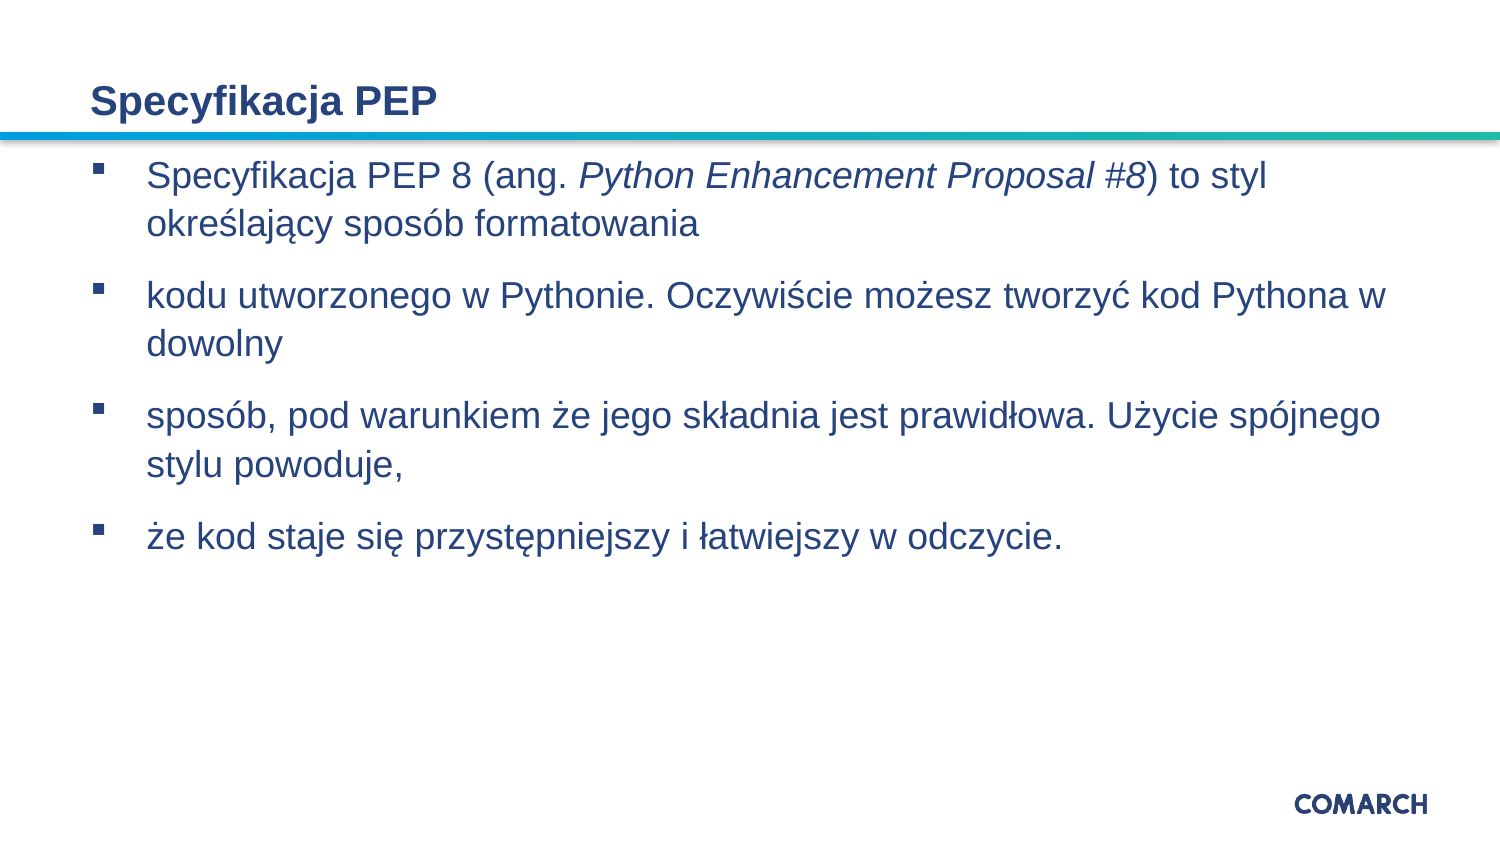

# Specyfikacja PEP
Specyfikacja PEP 8 (ang. Python Enhancement Proposal #8) to styl określający sposób formatowania
kodu utworzonego w Pythonie. Oczywiście możesz tworzyć kod Pythona w dowolny
sposób, pod warunkiem że jego składnia jest prawidłowa. Użycie spójnego stylu powoduje,
że kod staje się przystępniejszy i łatwiejszy w odczycie.